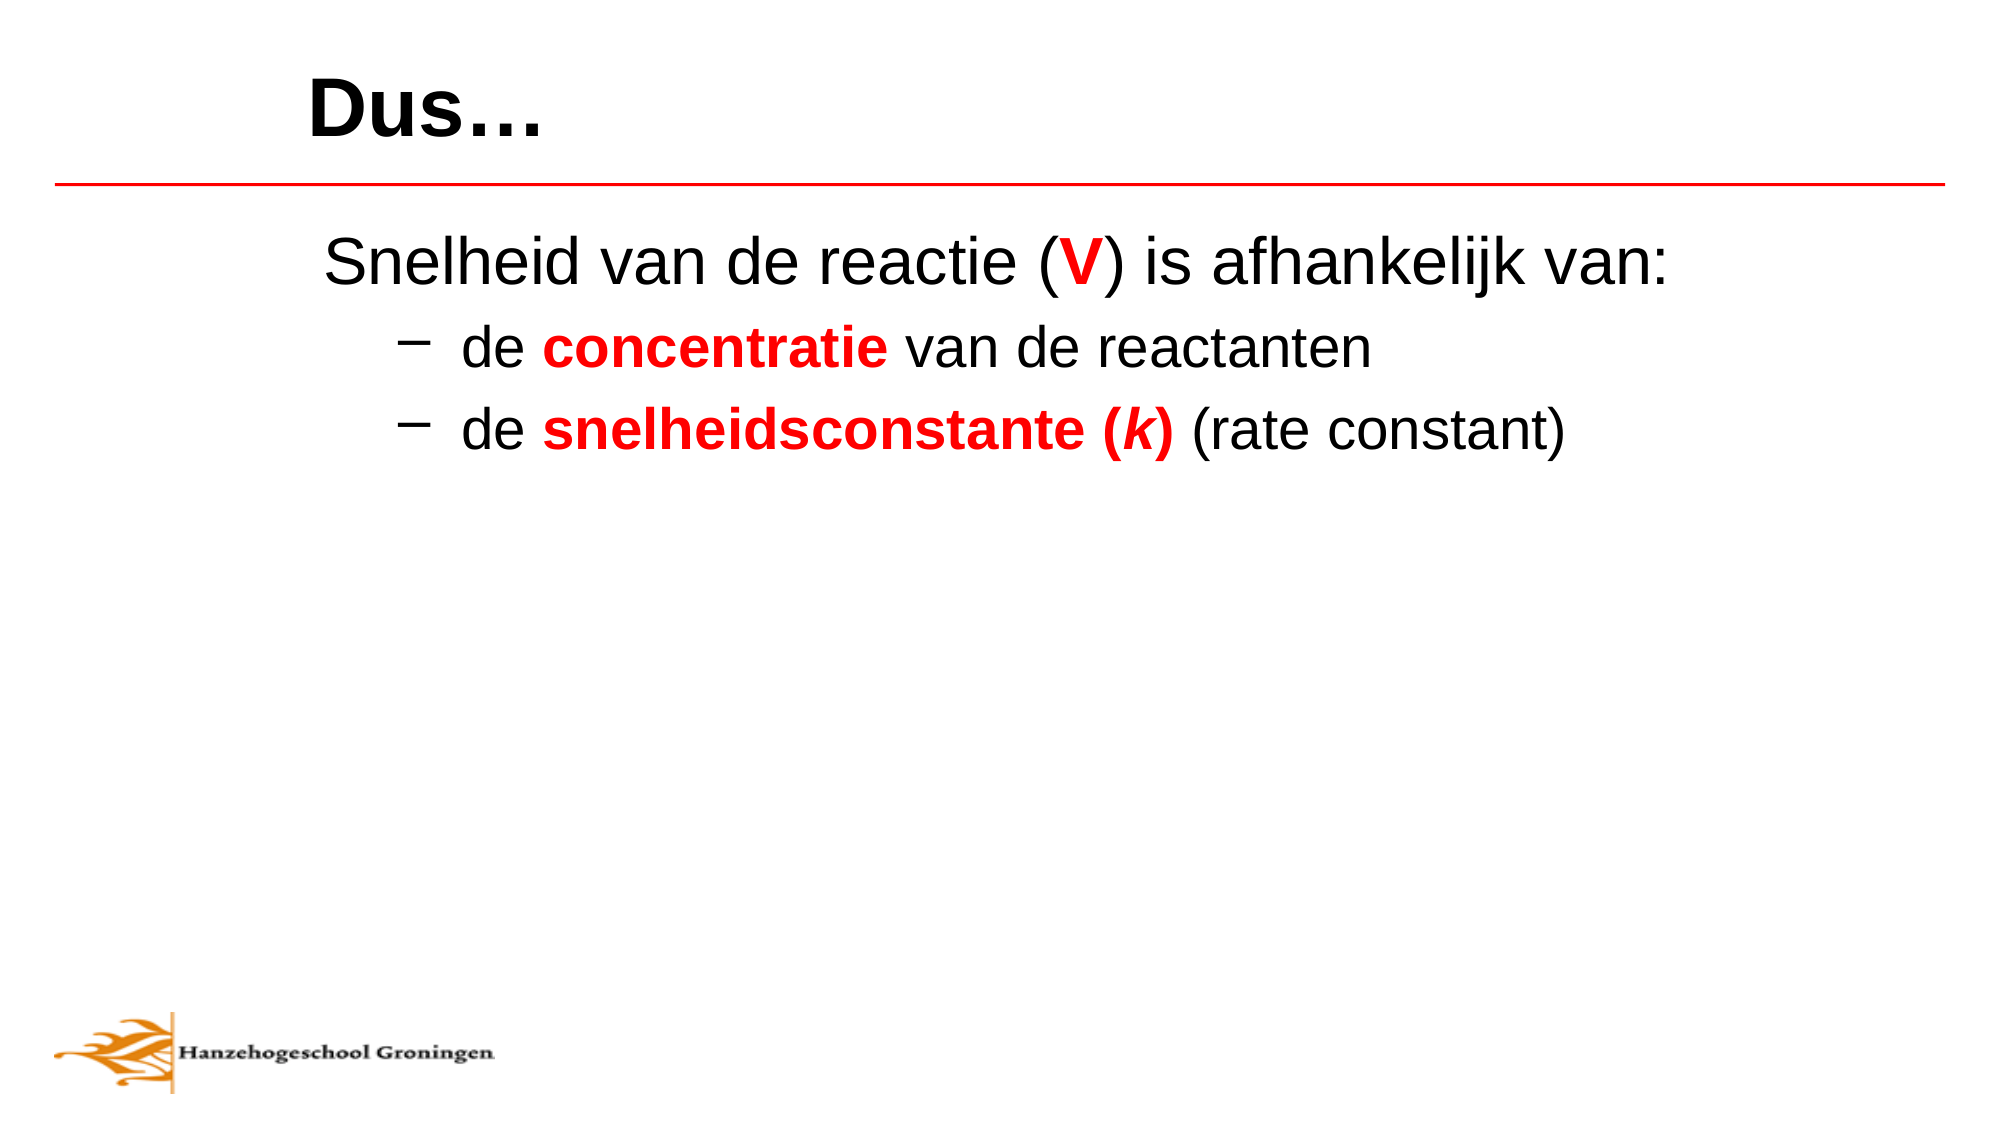

Dus…
Snelheid van de reactie (V) is afhankelijk van:
 de concentratie van de reactanten
 de snelheidsconstante (k) (rate constant)